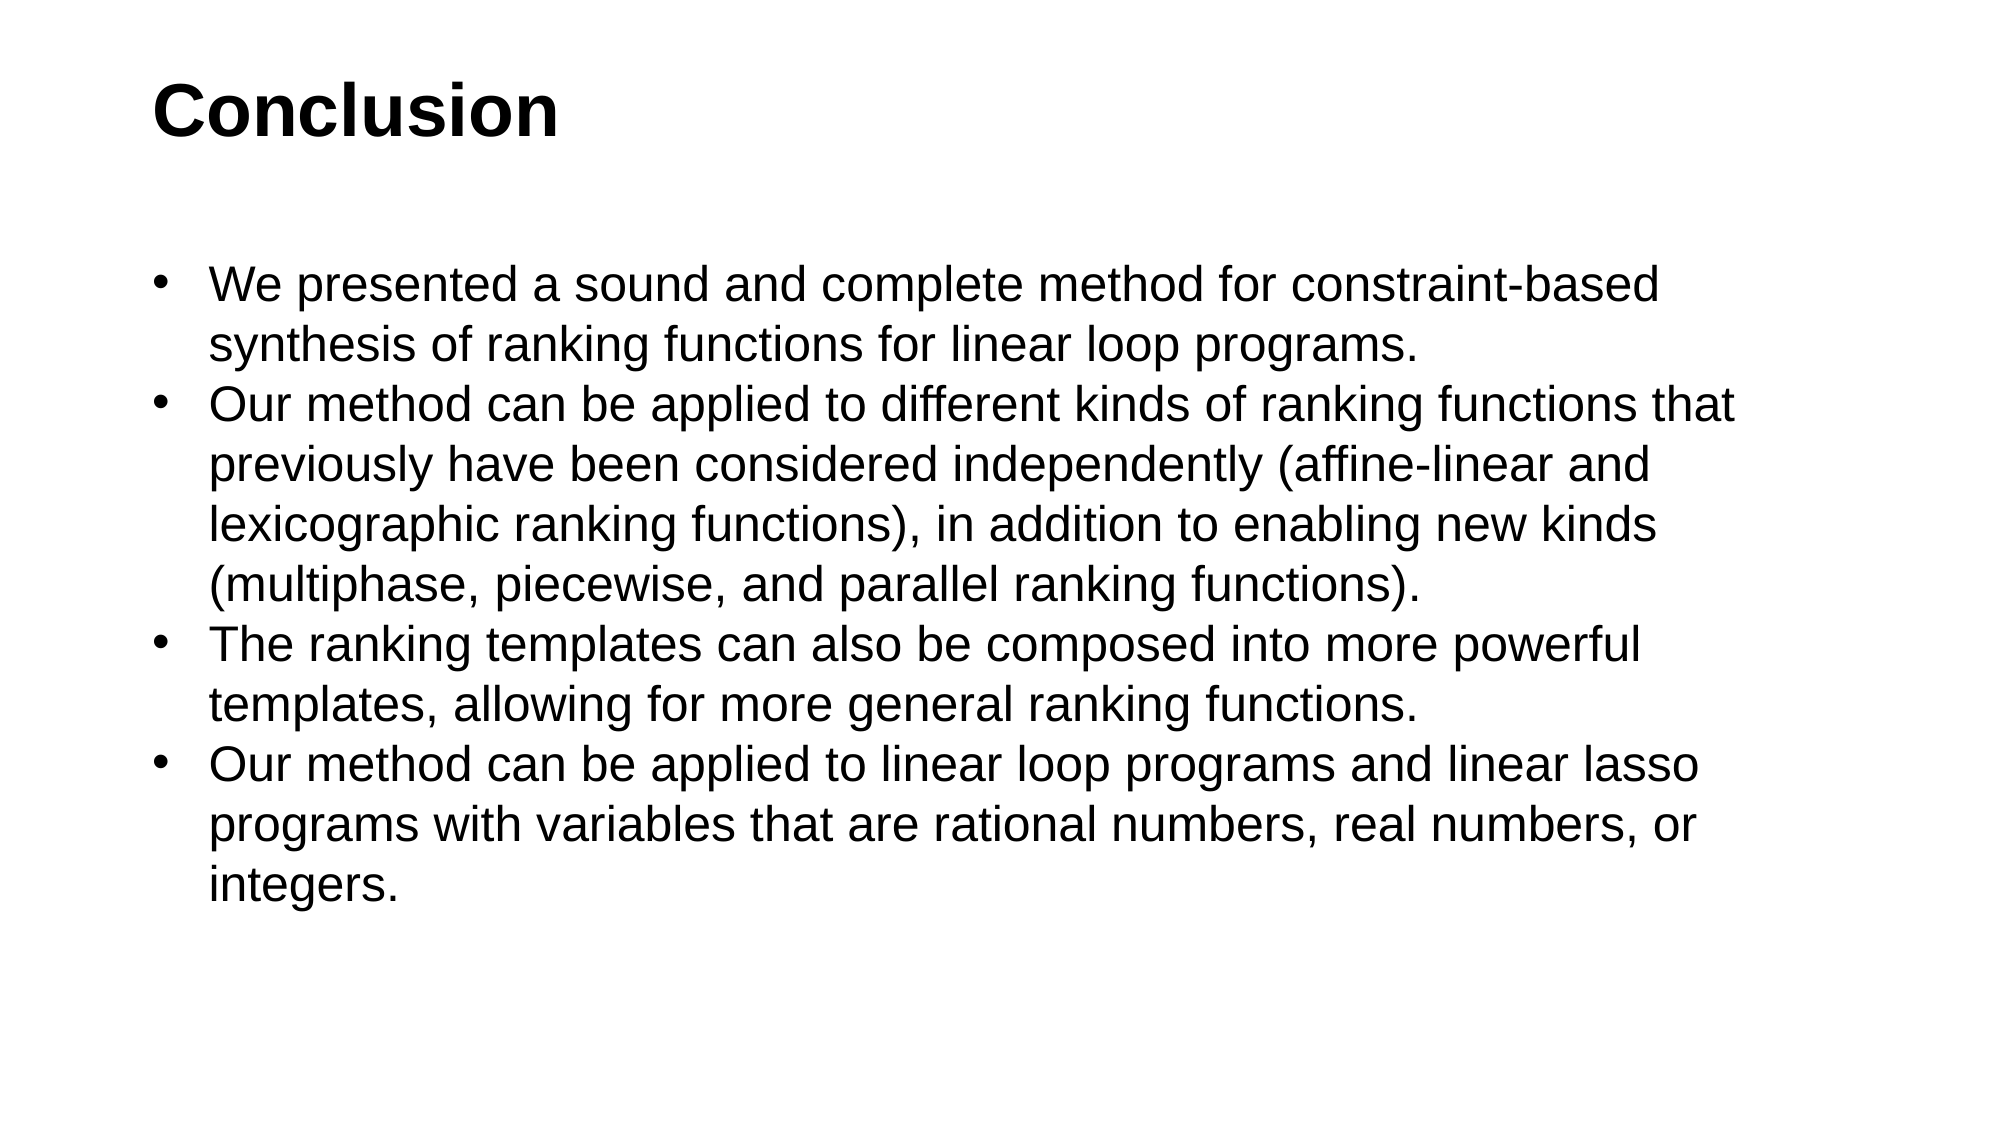

# Conclusion
We presented a sound and complete method for constraint-based synthesis of ranking functions for linear loop programs.
Our method can be applied to different kinds of ranking functions that previously have been considered independently (affine-linear and lexicographic ranking functions), in addition to enabling new kinds (multiphase, piecewise, and parallel ranking functions).
The ranking templates can also be composed into more powerful templates, allowing for more general ranking functions.
Our method can be applied to linear loop programs and linear lasso programs with variables that are rational numbers, real numbers, or integers.